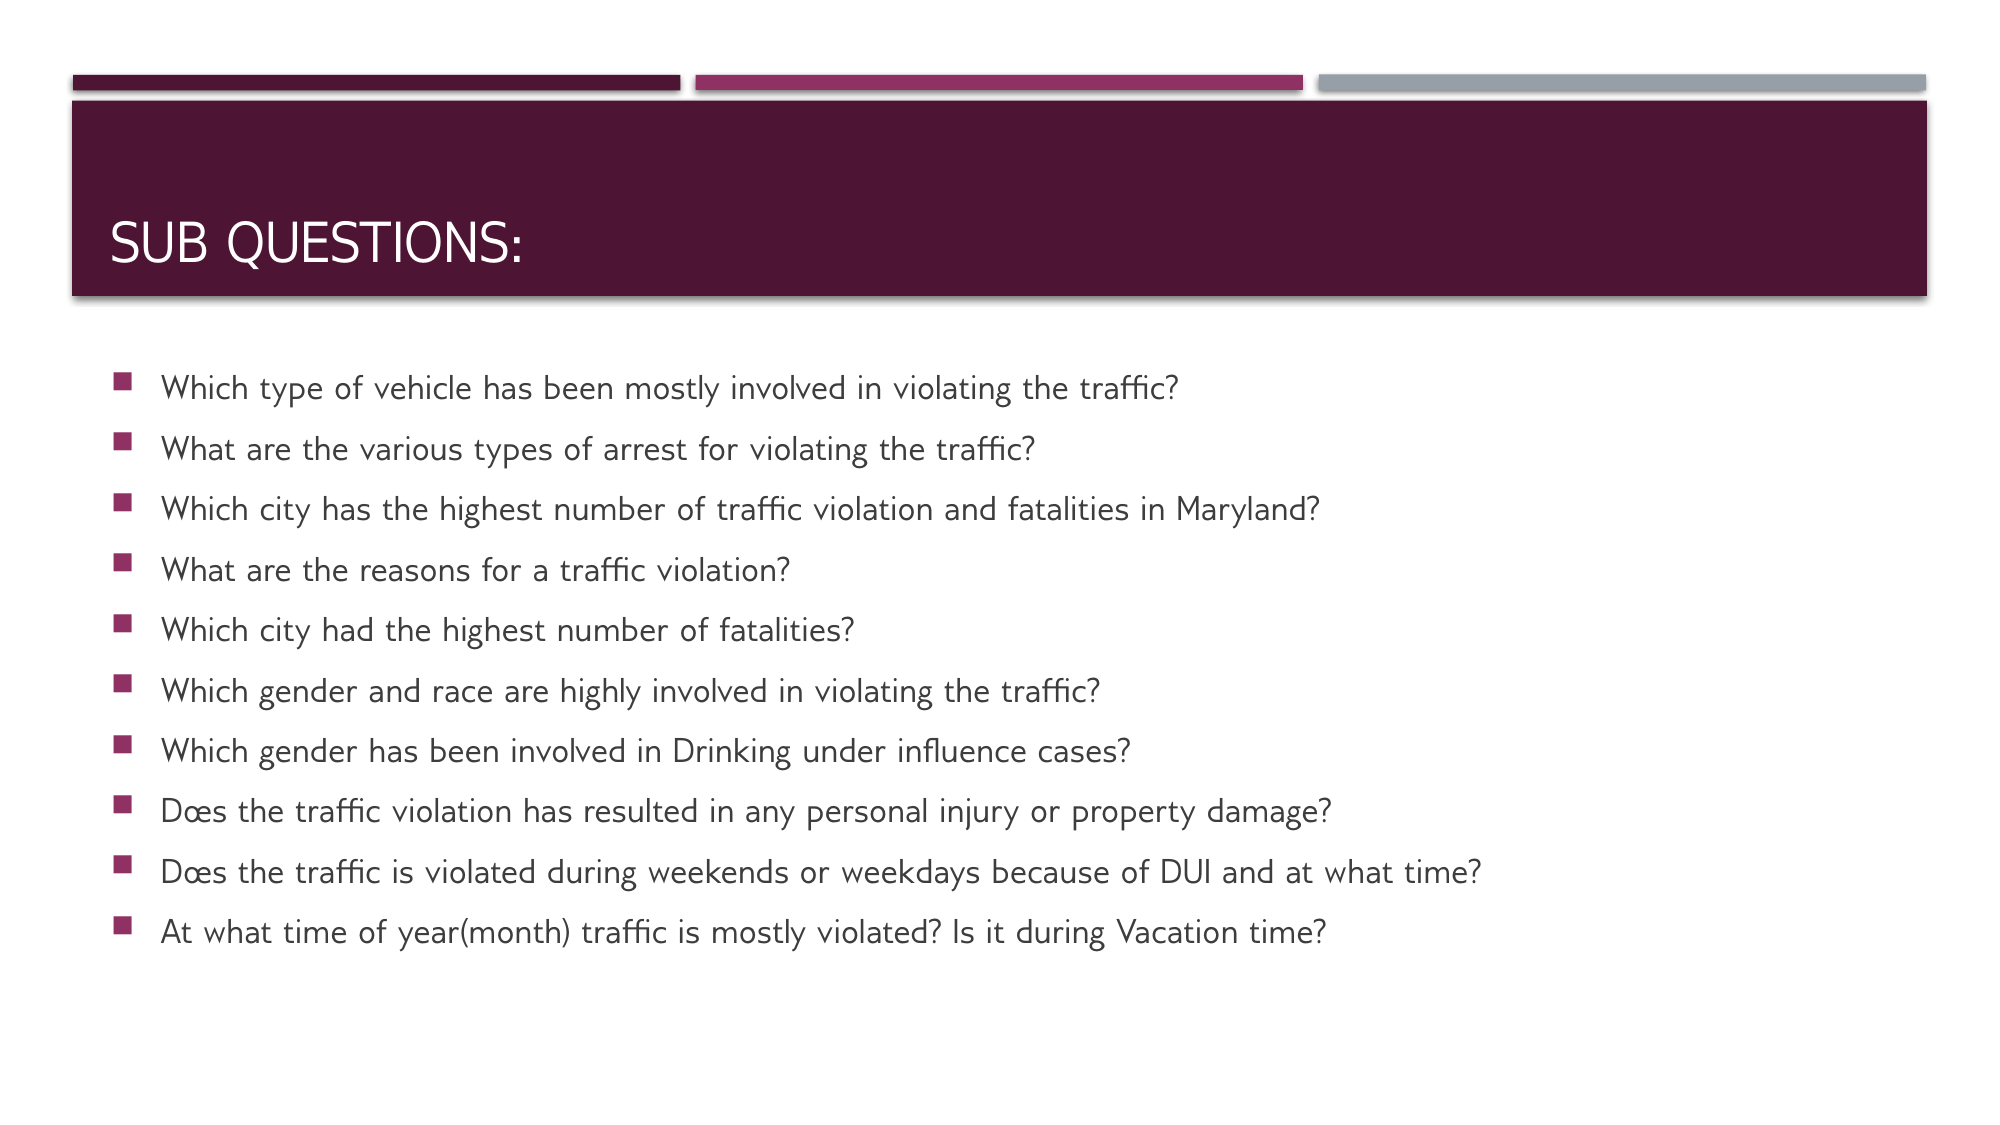

# Sub questions:
Which type of vehicle has been mostly involved in violating the traffic?
What are the various types of arrest for violating the traffic?
Which city has the highest number of traffic violation and fatalities in Maryland?
What are the reasons for a traffic violation?
Which city had the highest number of fatalities?
Which gender and race are highly involved in violating the traffic?
Which gender has been involved in Drinking under influence cases?
Does the traffic violation has resulted in any personal injury or property damage?
Does the traffic is violated during weekends or weekdays because of DUI and at what time?
At what time of year(month) traffic is mostly violated? Is it during Vacation time?